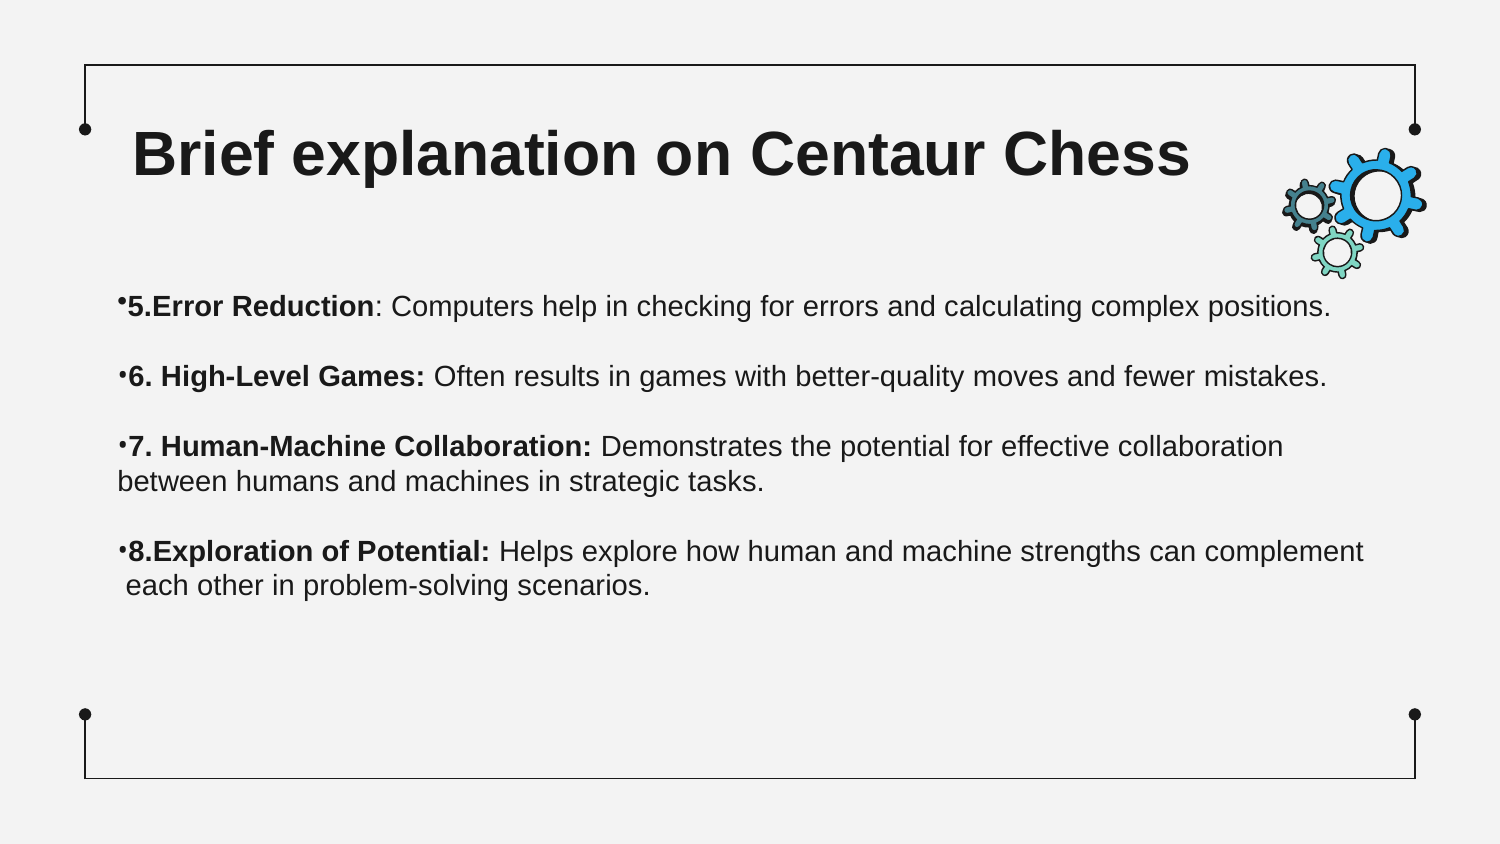

# Brief explanation on Centaur Chess

5.Error Reduction: Computers help in checking for errors and calculating complex positions.

6. High-Level Games: Often results in games with better-quality moves and fewer mistakes.

7. Human-Machine Collaboration: Demonstrates the potential for effective collaboration
between humans and machines in strategic tasks.

8.Exploration of Potential: Helps explore how human and machine strengths can complement
 each other in problem-solving scenarios.